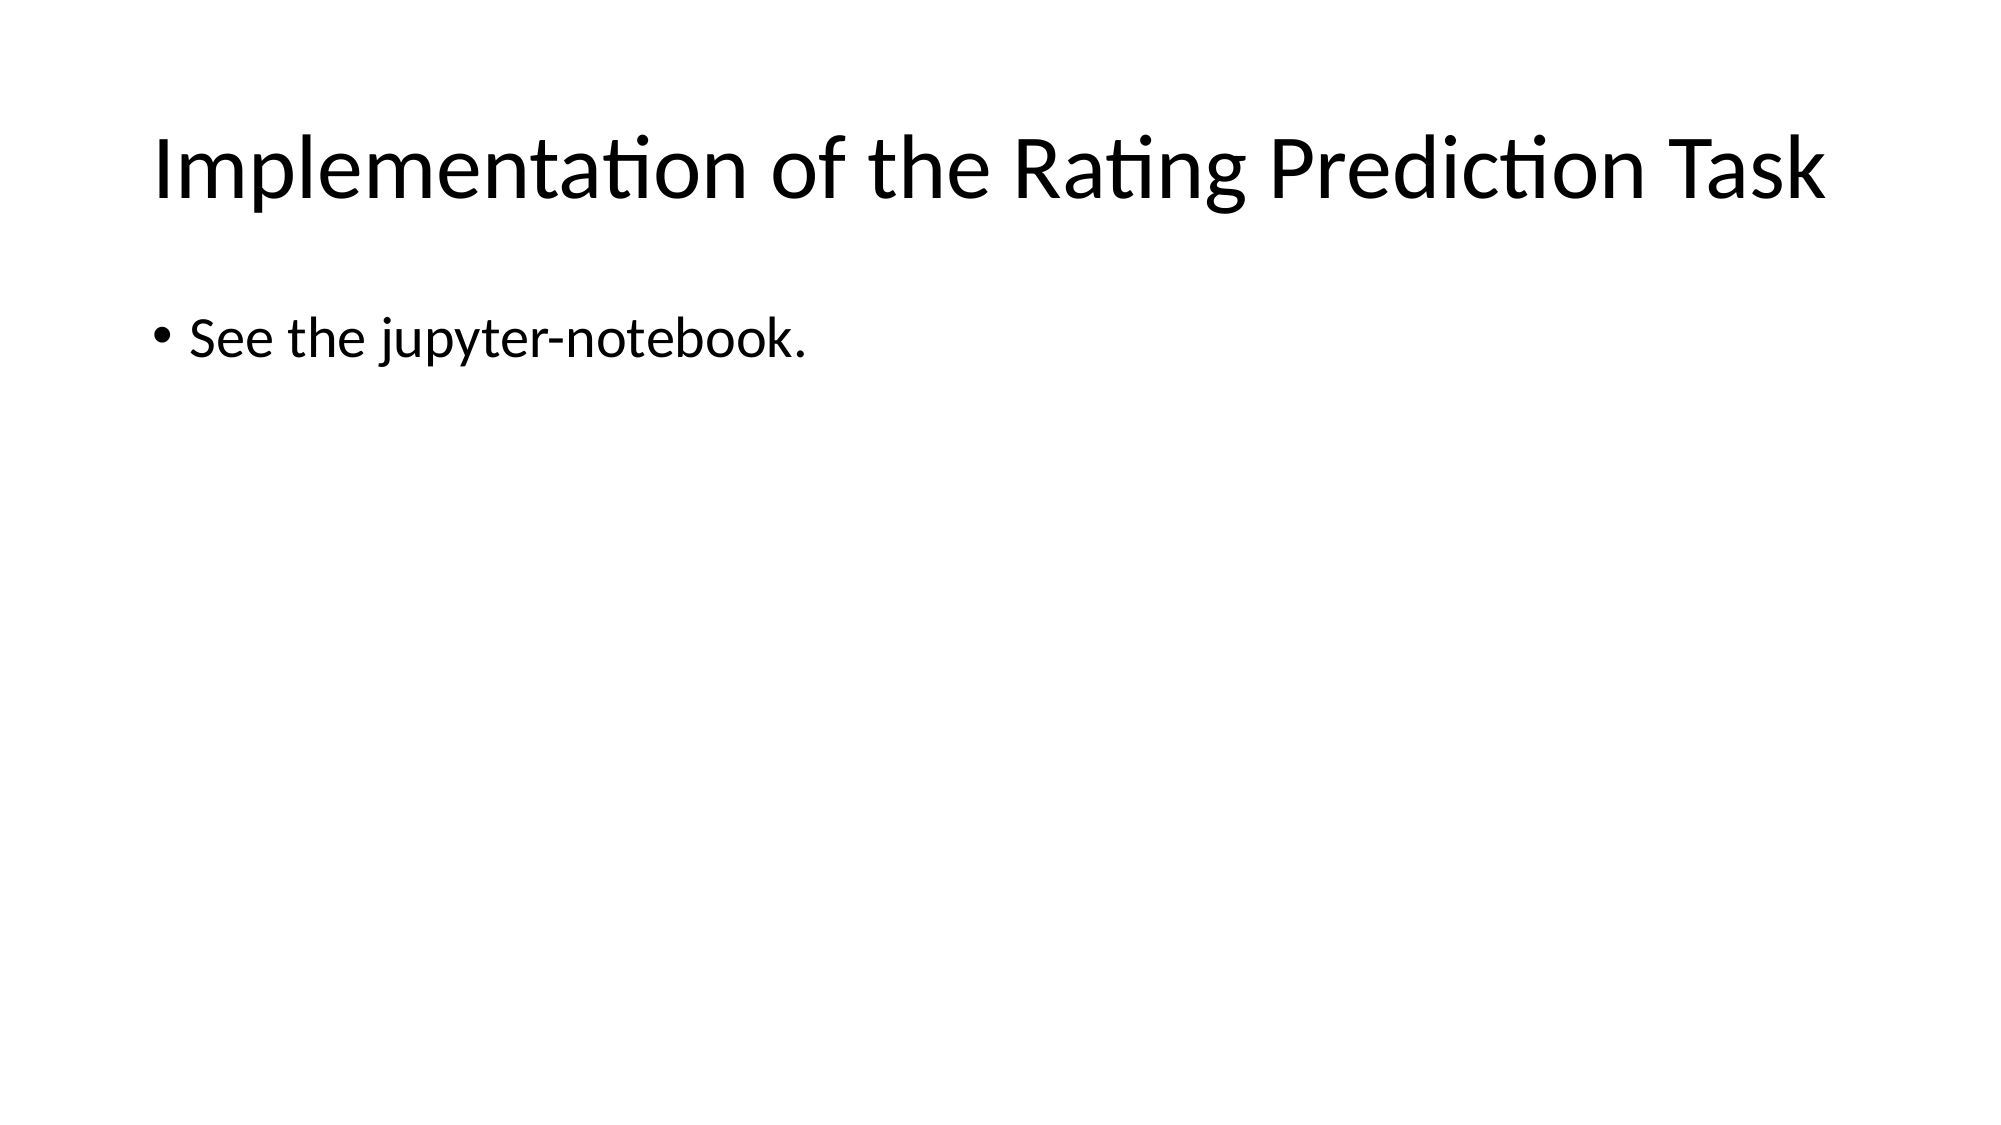

# Implementation of the Rating Prediction Task
See the jupyter-notebook.